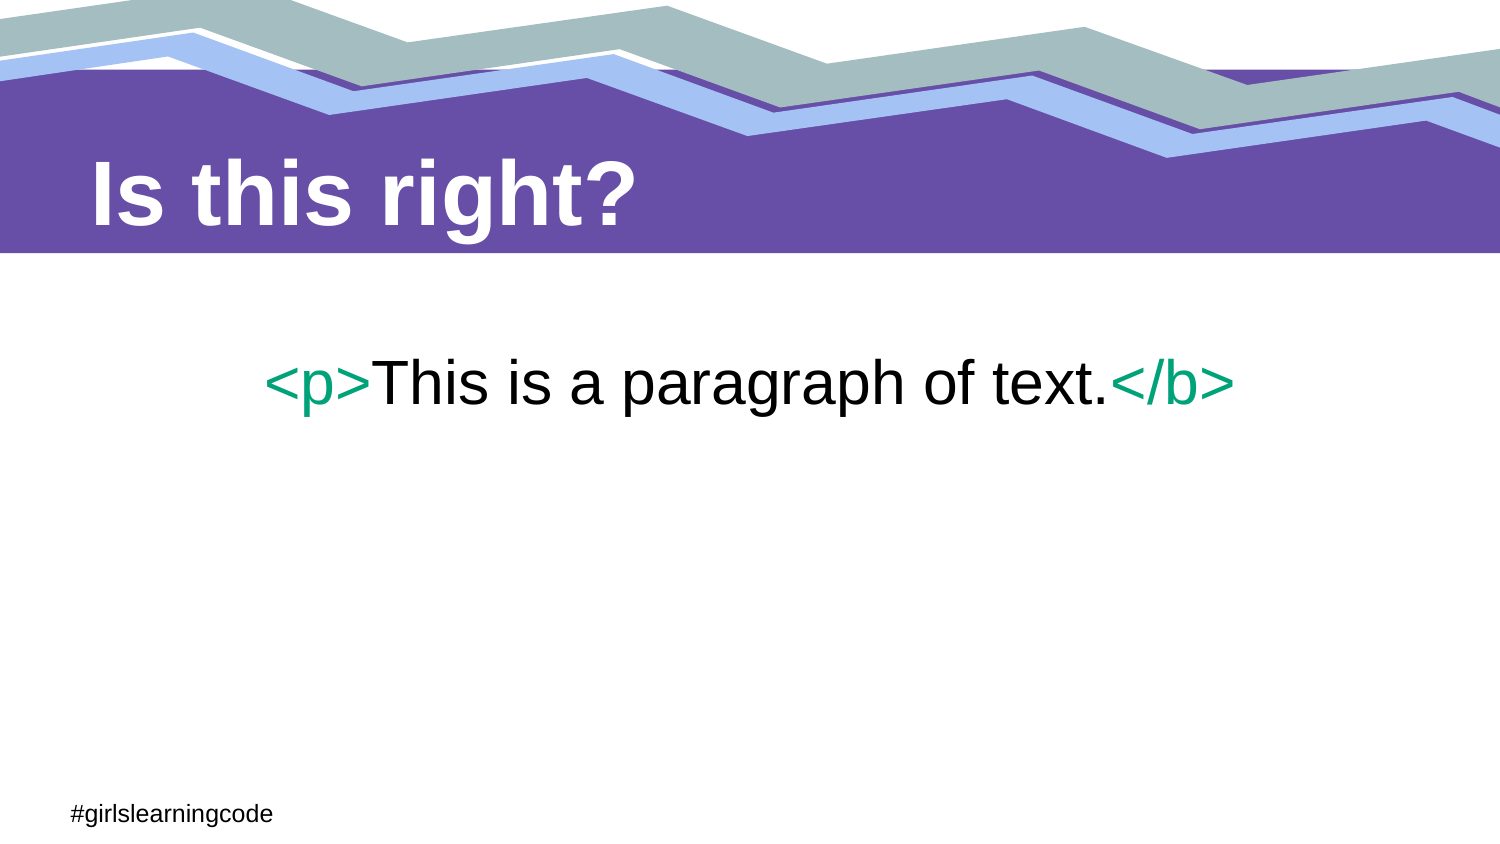

# Is this right?

<p>This is a paragraph of text.</b>